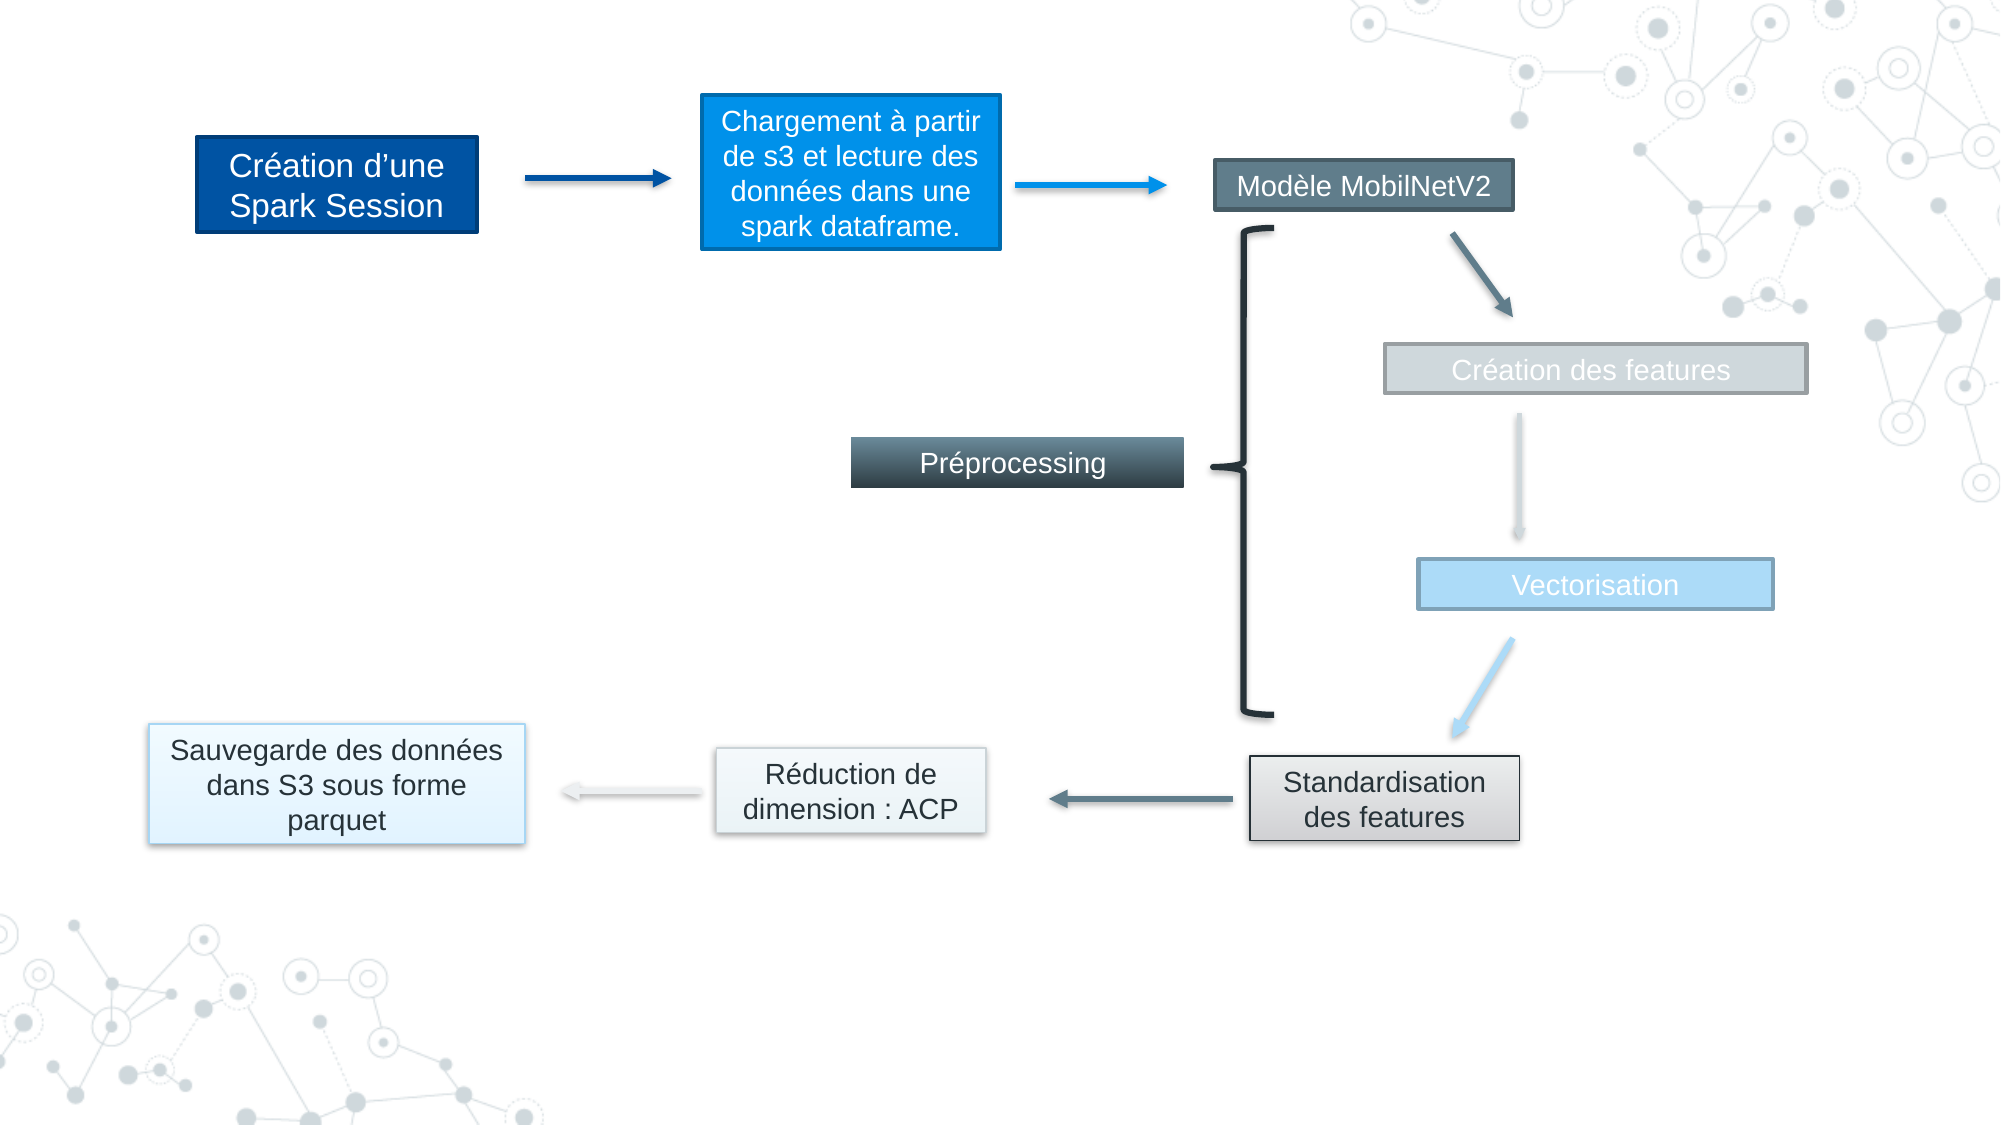

Chargement à partir de s3 et lecture des données dans une spark dataframe.
Création d’une Spark Session
Modèle MobilNetV2

Création des features
Préprocessing
Vectorisation
Sauvegarde des données dans S3 sous forme parquet
Réduction de dimension : ACP
Standardisation des features